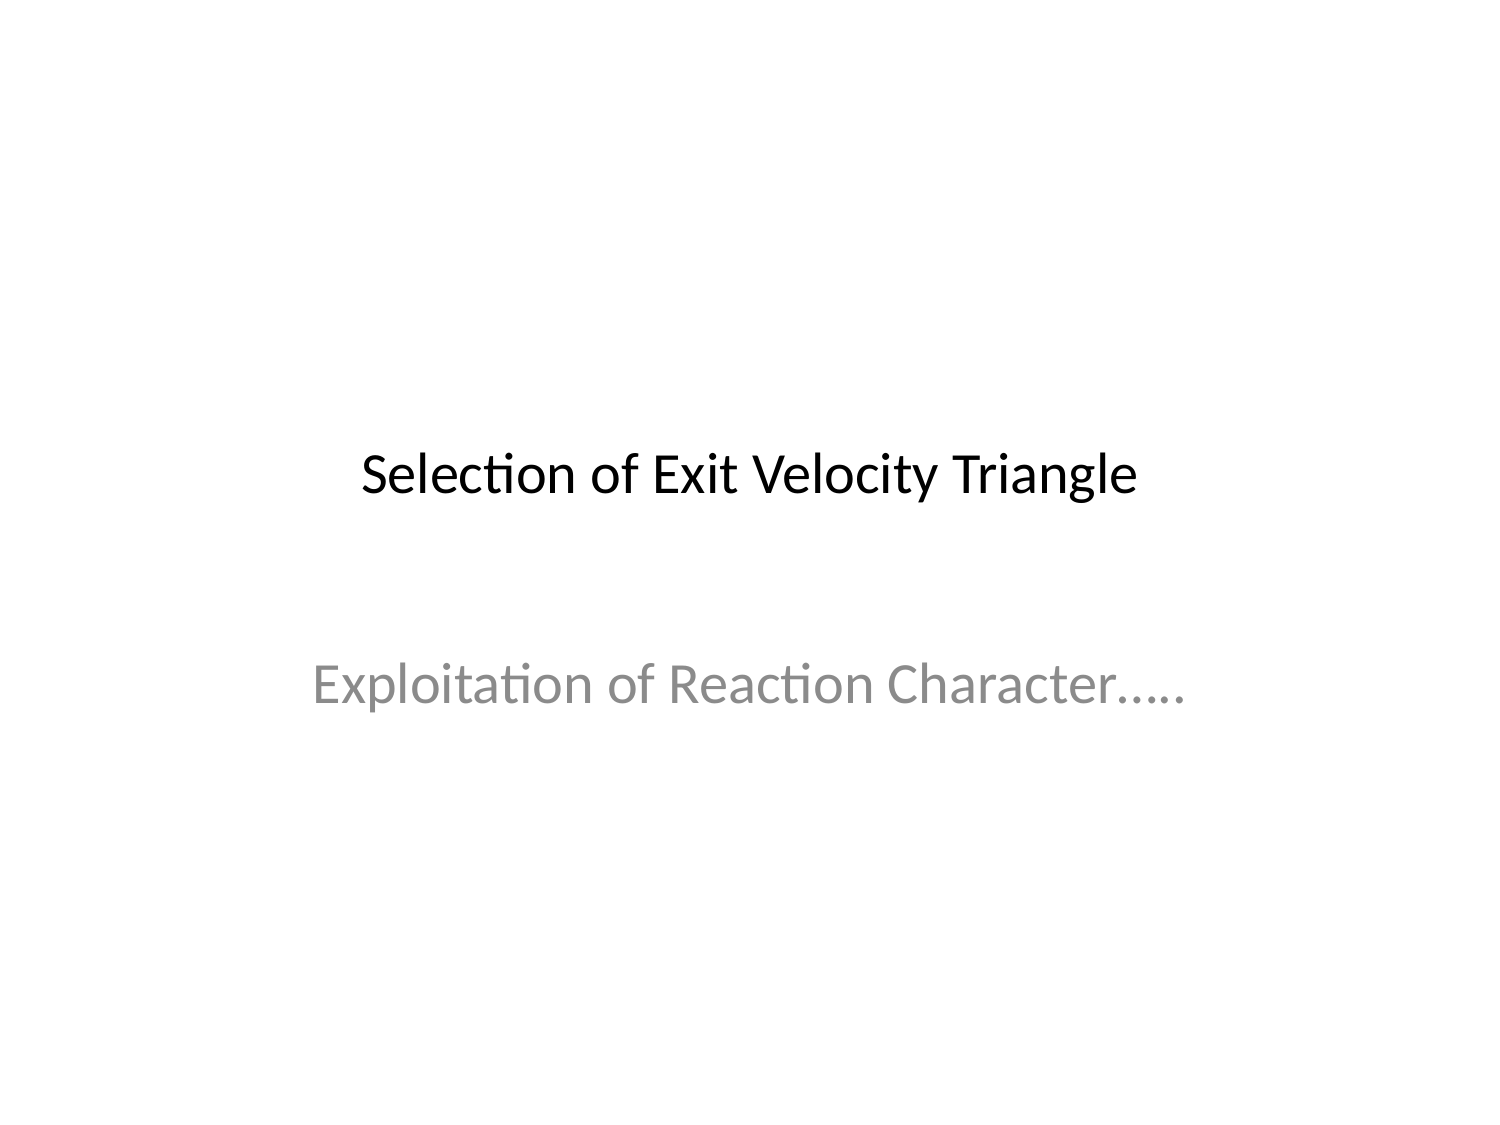

# Selection of Exit Velocity Triangle
Exploitation of Reaction Character…..